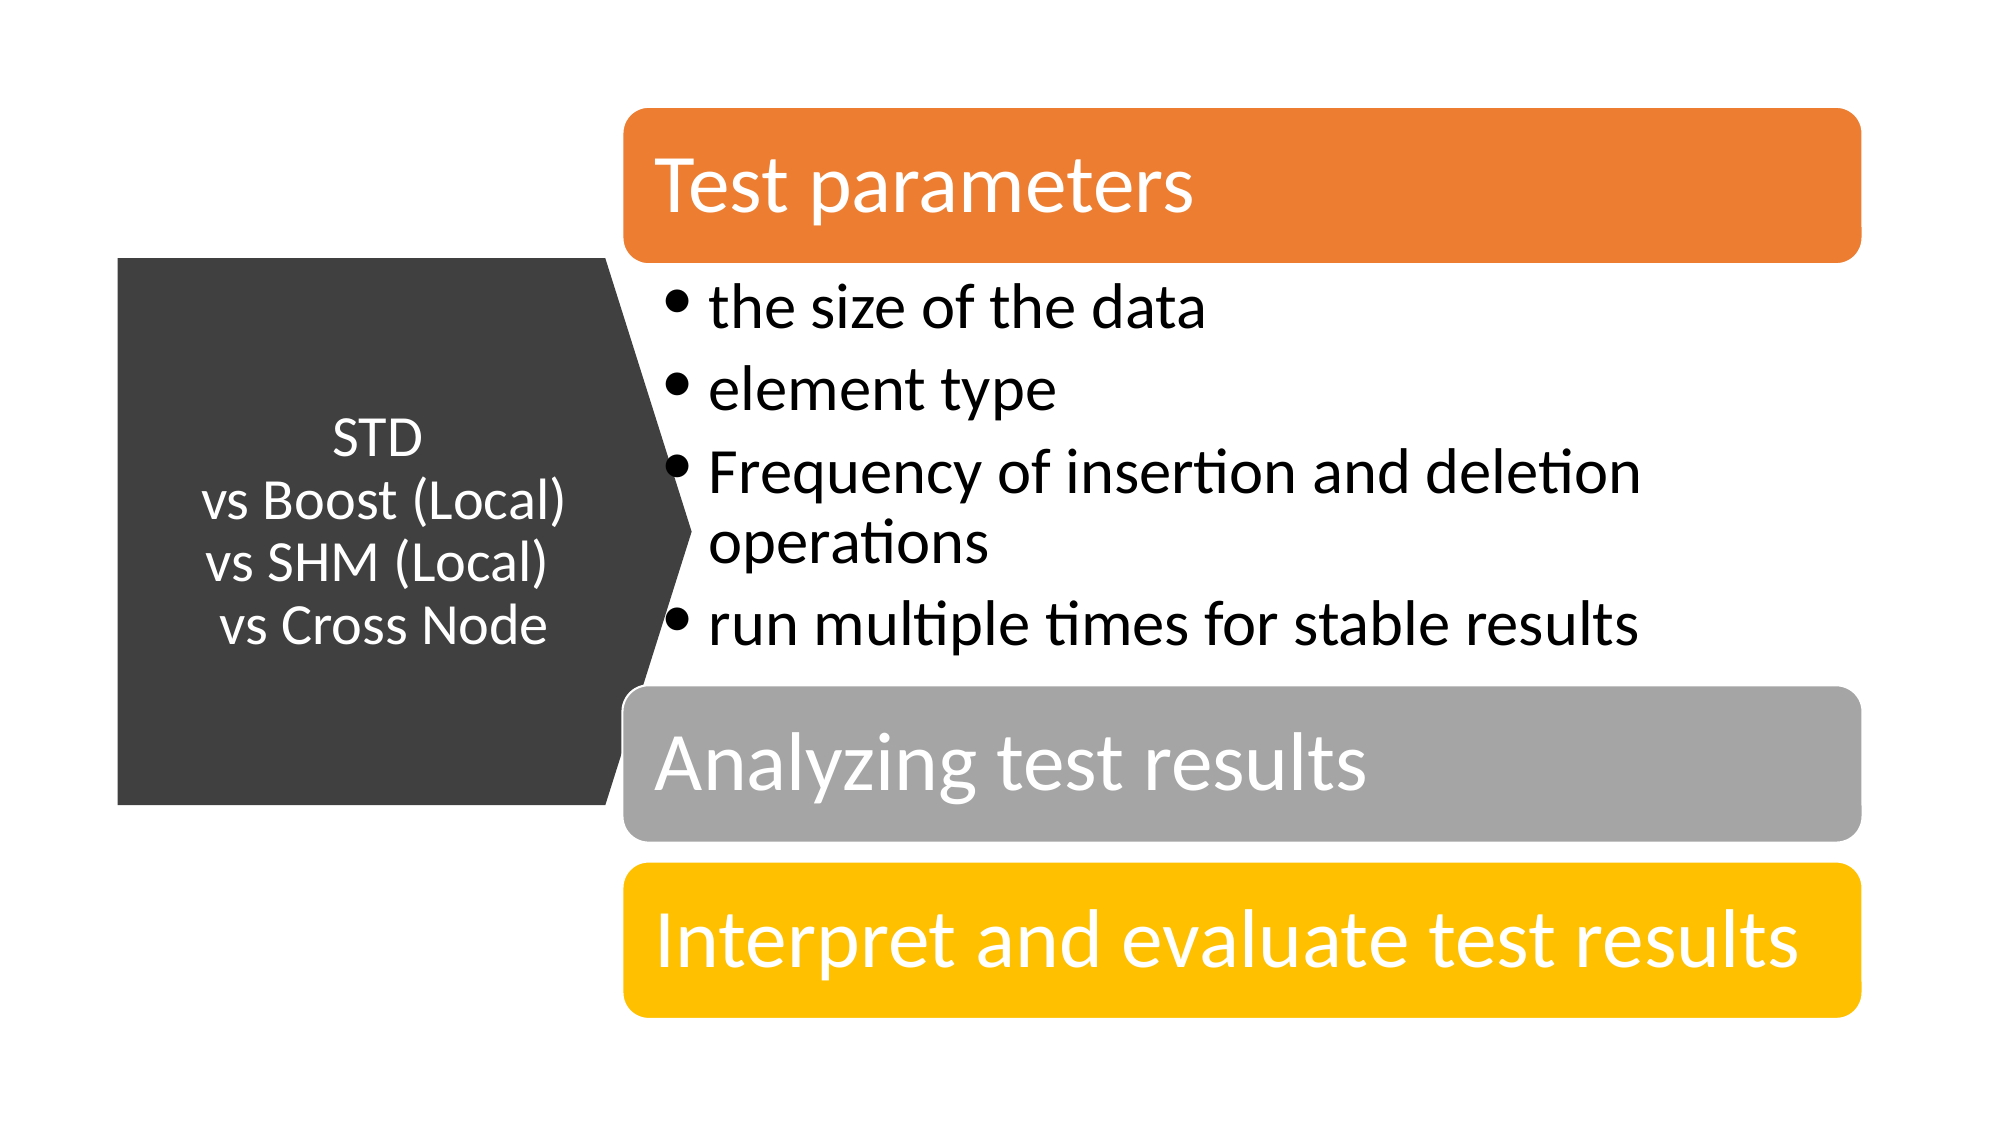

Test parameters

the size of the data
element type
Frequency of insertion and deletion operations
run multiple times for stable results

Analyzing test results

Interpret and evaluate test results

# STD vs Boost (Local) vs SHM (Local) vs Cross Node